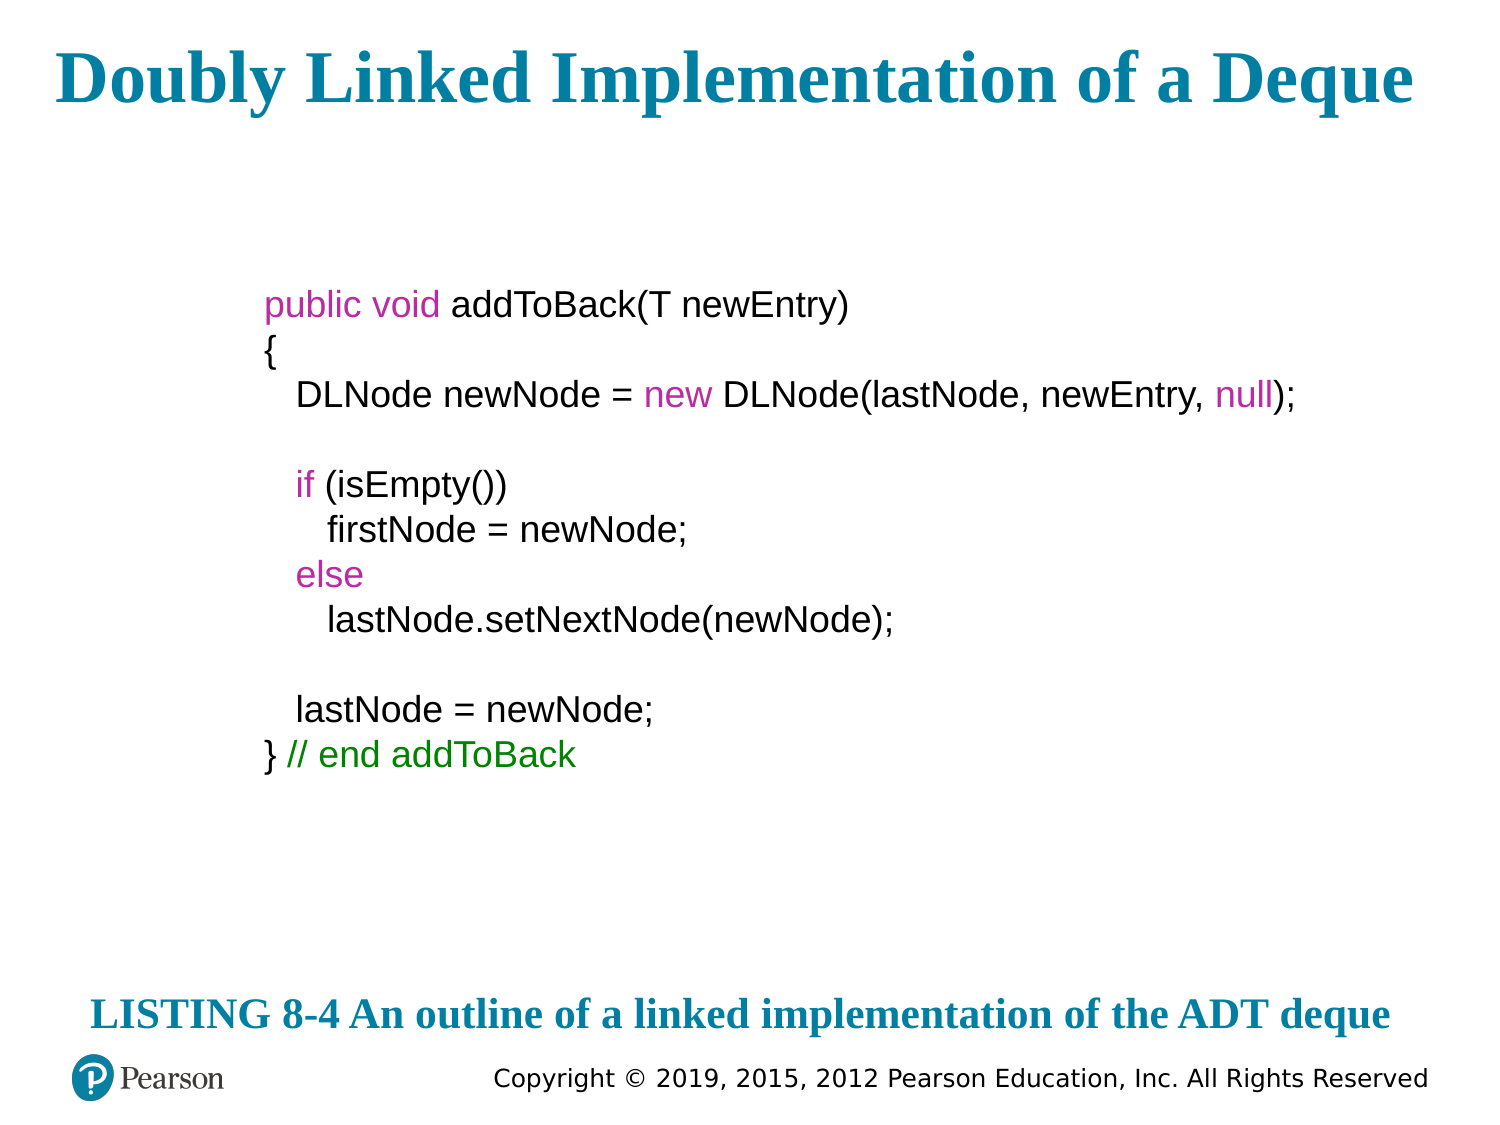

# Doubly Linked Implementation of a Deque
public void addToBack(T newEntry)
{
   DLNode newNode = new DLNode(lastNode, newEntry, null);

   if (isEmpty())
      firstNode = newNode;
   else
      lastNode.setNextNode(newNode);

   lastNode = newNode;
} // end addToBack
LISTING 8-4 An outline of a linked implementation of the ADT deque